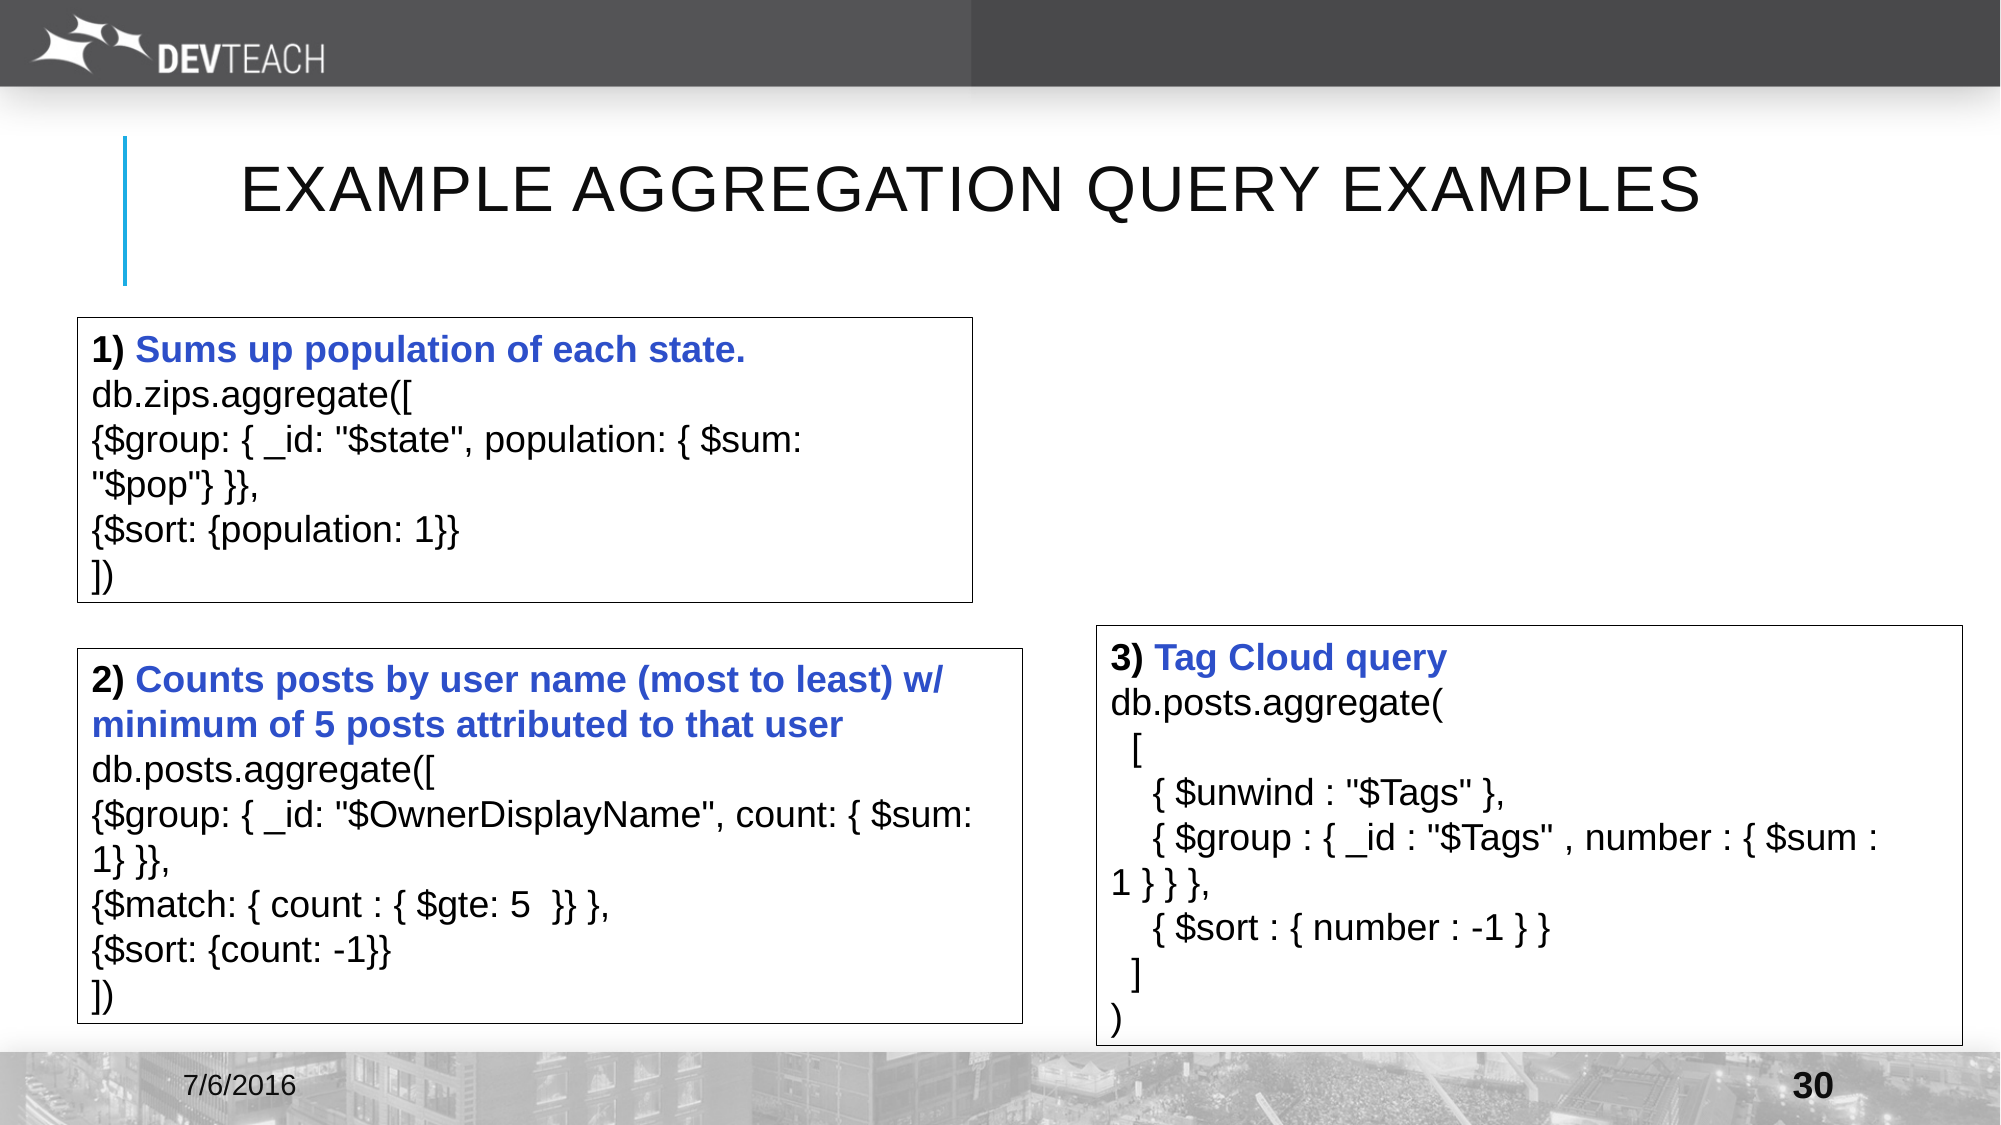

# EXAMPLE Aggregation Query EXAMPLES
1) Sums up population of each state.
db.zips.aggregate([
{$group: { _id: "$state", population: { $sum: "$pop"} }},
{$sort: {population: 1}}
])
3) Tag Cloud query
db.posts.aggregate(
  [
    { $unwind : "$Tags" },
    { $group : { _id : "$Tags" , number : { $sum : 1 } } },
    { $sort : { number : -1 } }
  ]
)
2) Counts posts by user name (most to least) w/ minimum of 5 posts attributed to that user
db.posts.aggregate([
{$group: { _id: "$OwnerDisplayName", count: { $sum: 1} }},
{$match: { count : { $gte: 5  }} },
{$sort: {count: -1}}
])
7/6/2016
30